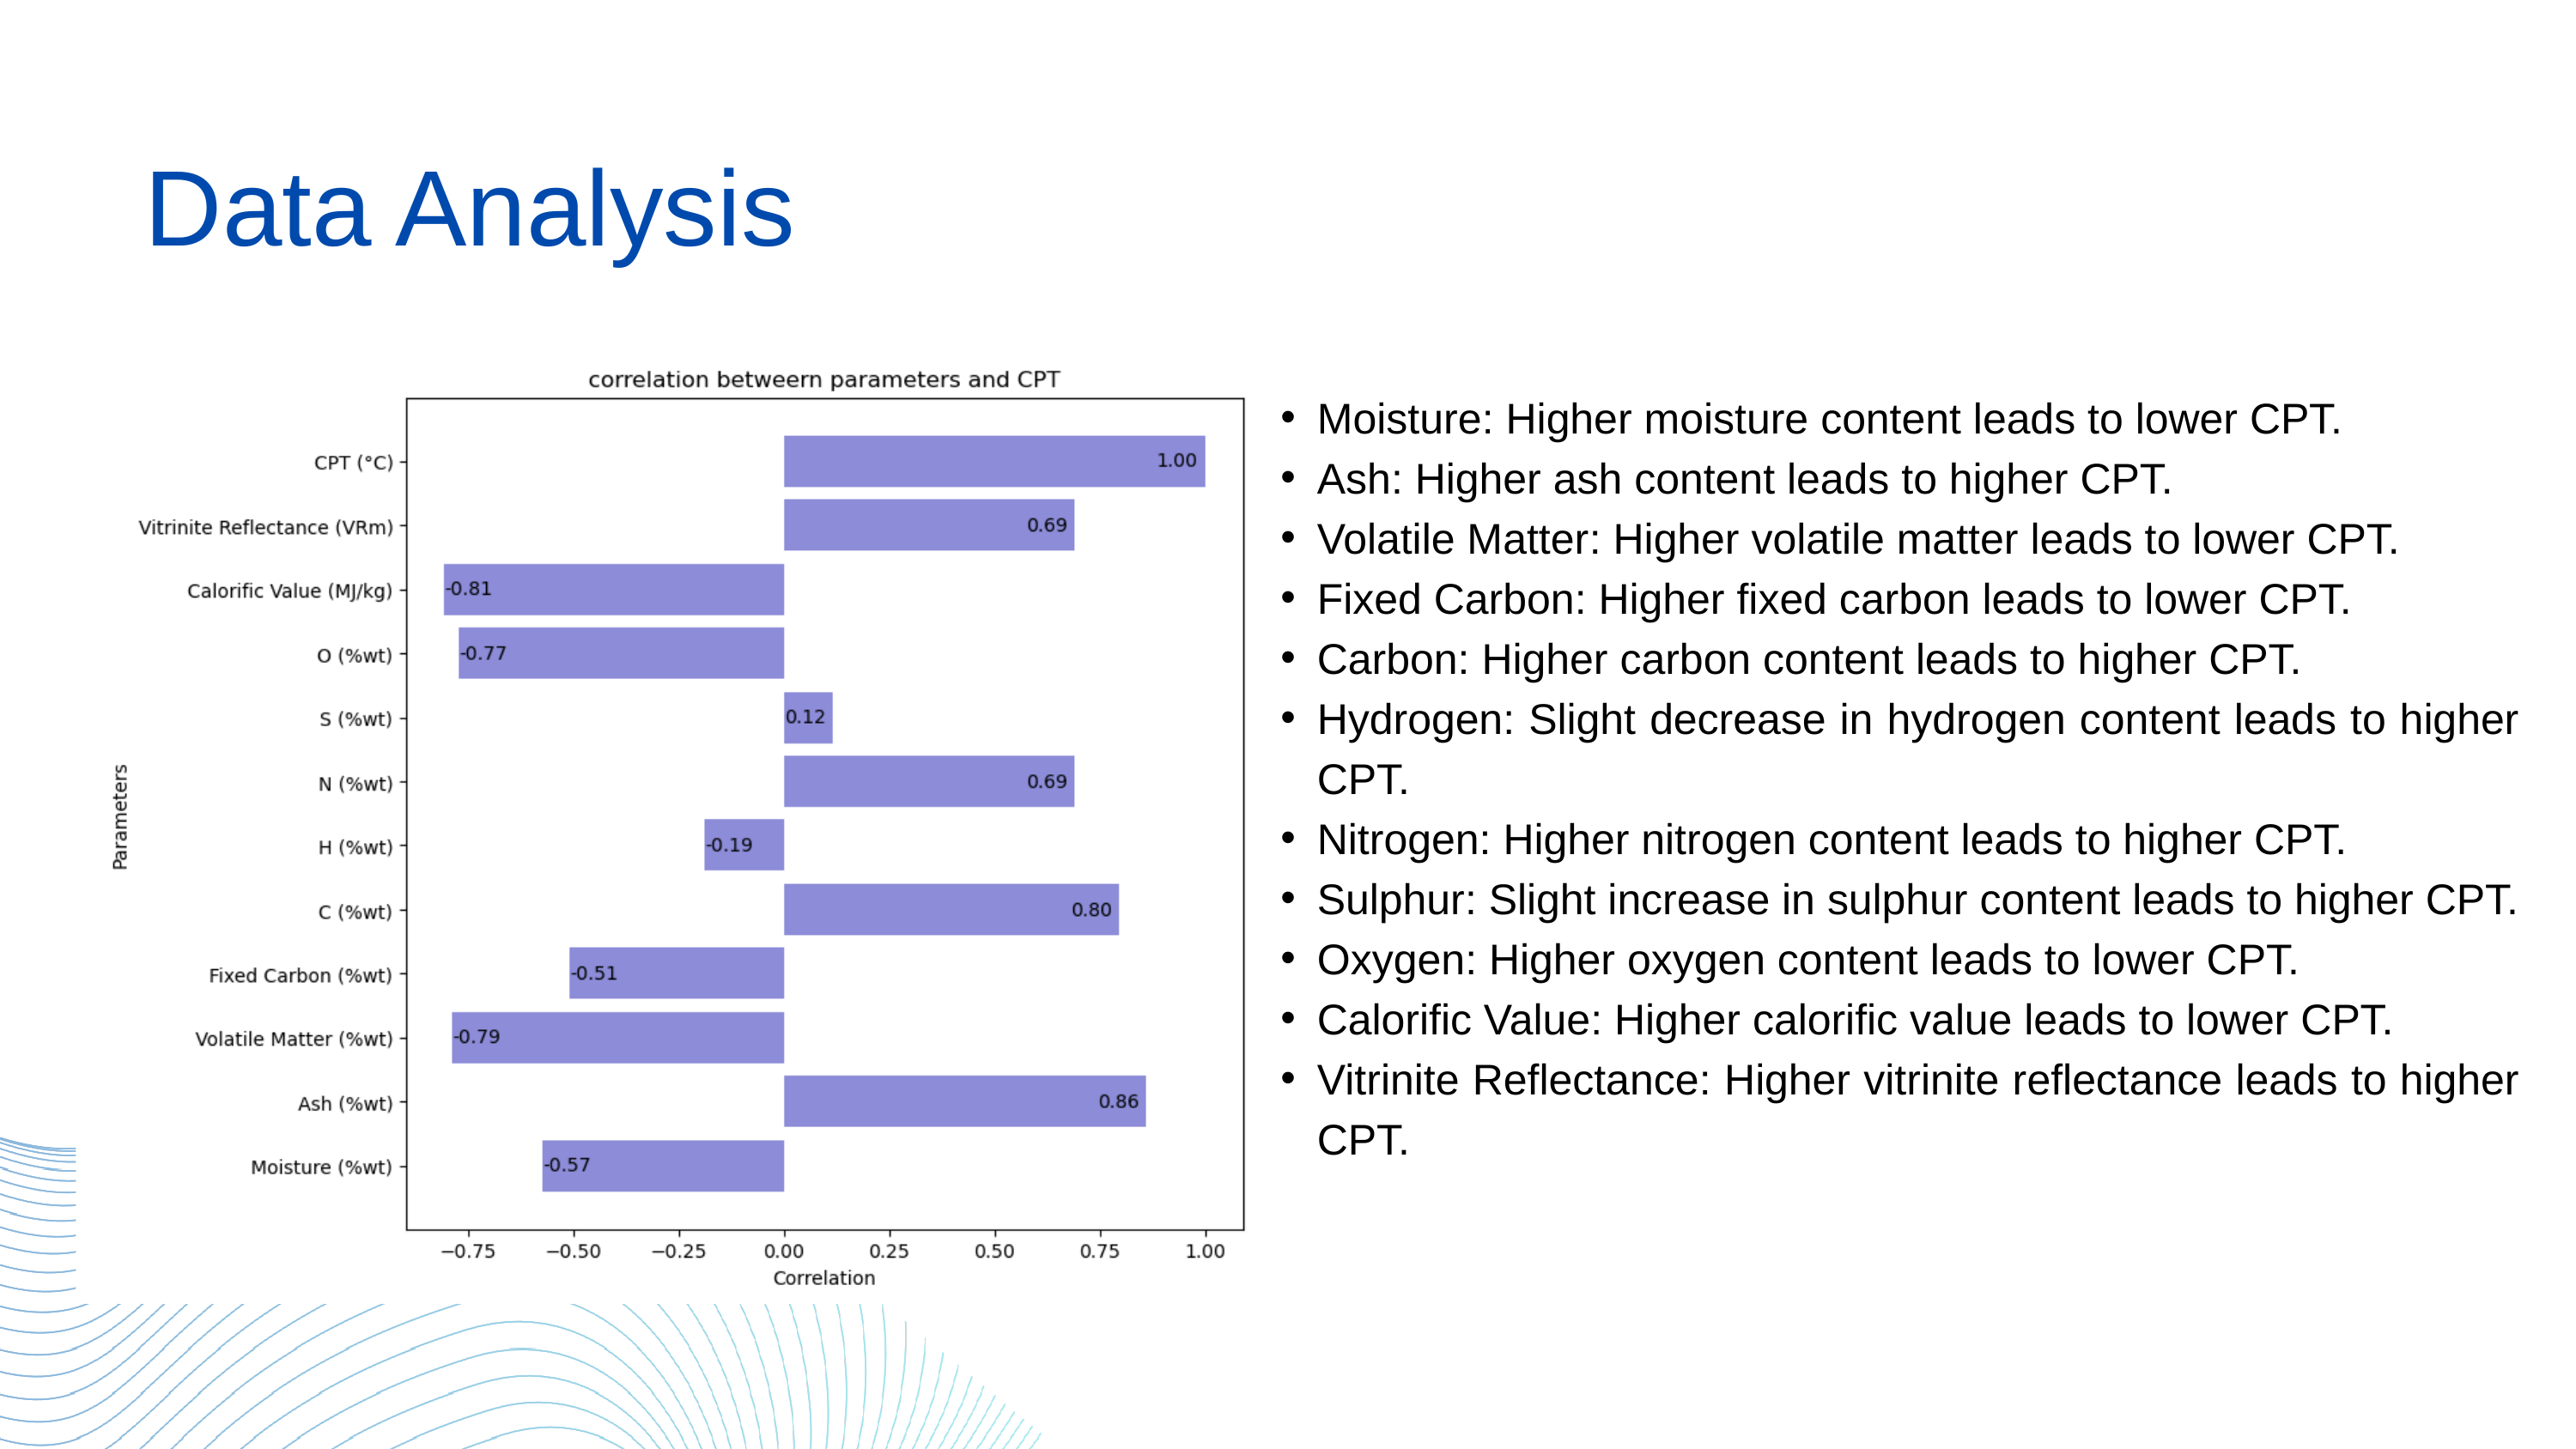

Data Analysis

Moisture: Higher moisture content leads to lower CPT.
Ash: Higher ash content leads to higher CPT.
Volatile Matter: Higher volatile matter leads to lower CPT.
Fixed Carbon: Higher fixed carbon leads to lower CPT.
Carbon: Higher carbon content leads to higher CPT.
Hydrogen: Slight decrease in hydrogen content leads to higher CPT.
Nitrogen: Higher nitrogen content leads to higher CPT.
Sulphur: Slight increase in sulphur content leads to higher CPT.
Oxygen: Higher oxygen content leads to lower CPT.
Calorific Value: Higher calorific value leads to lower CPT.
Vitrinite Reflectance: Higher vitrinite reflectance leads to higher CPT.